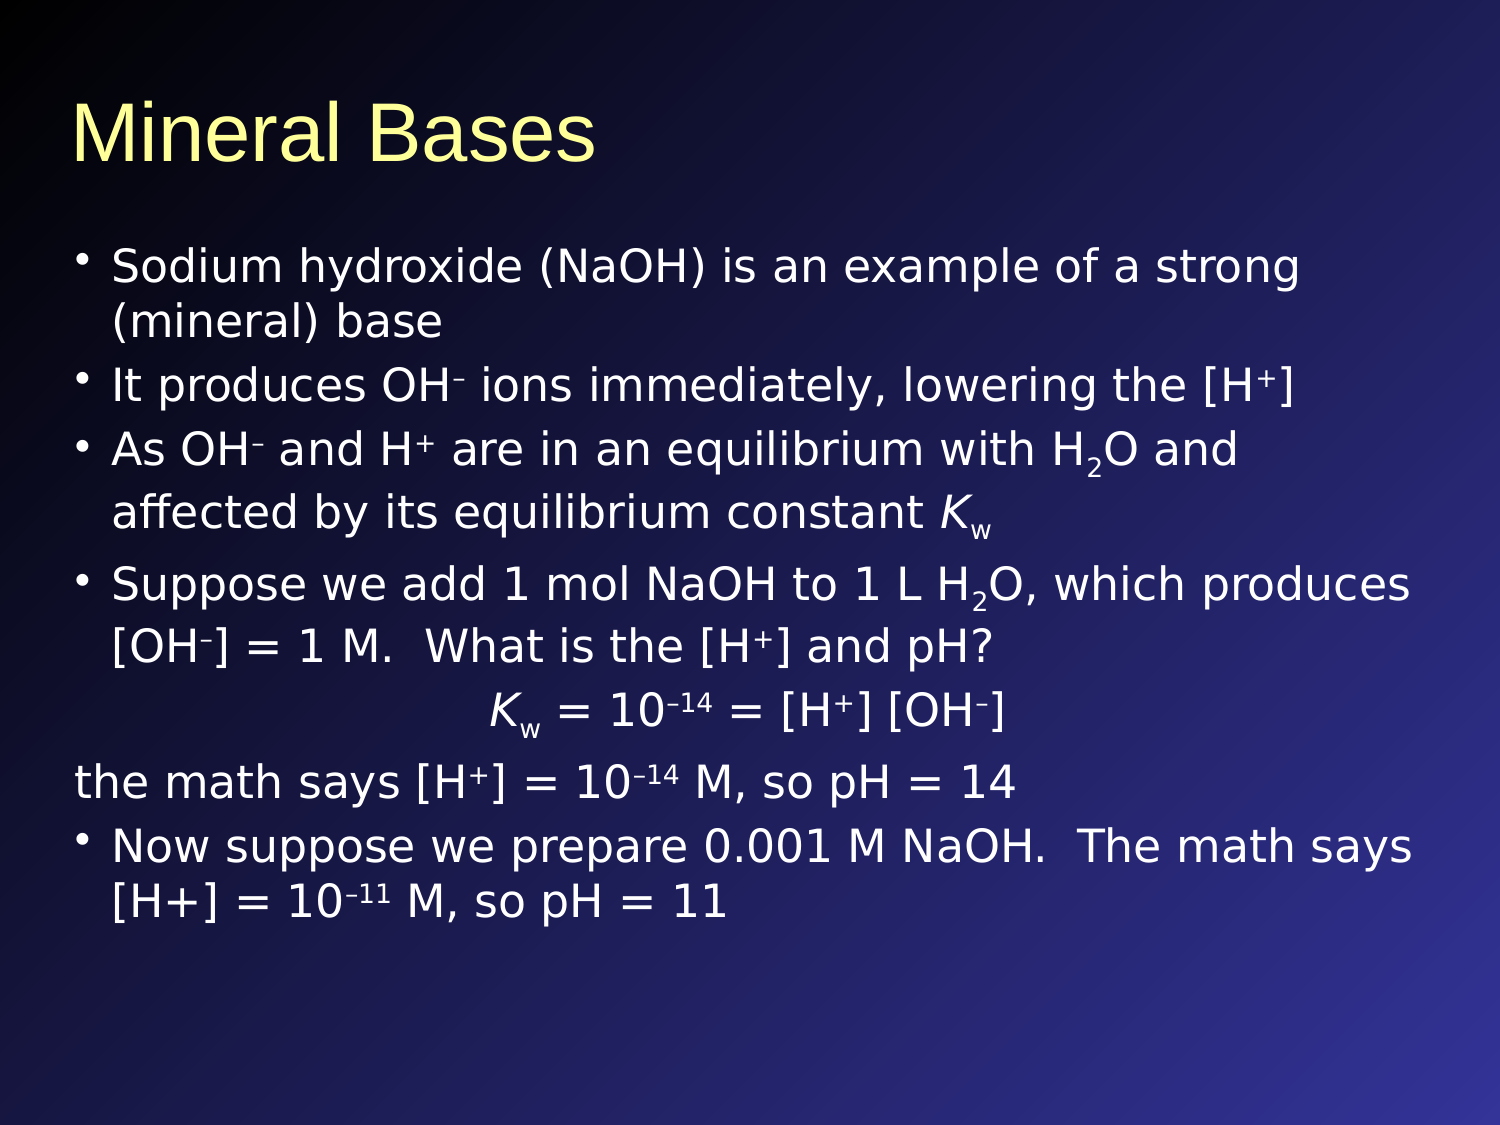

# Mineral Bases
Sodium hydroxide (NaOH) is an example of a strong (mineral) base
It produces OH– ions immediately, lowering the [H+]
As OH– and H+ are in an equilibrium with H2O and affected by its equilibrium constant Kw
Suppose we add 1 mol NaOH to 1 L H2O, which produces [OH–] = 1 M.  What is the [H+] and pH?
Kw = 10–14 = [H+] [OH–]
the math says [H+] = 10–14 M, so pH = 14
Now suppose we prepare 0.001 M NaOH.  The math says [H+] = 10–11 M, so pH = 11